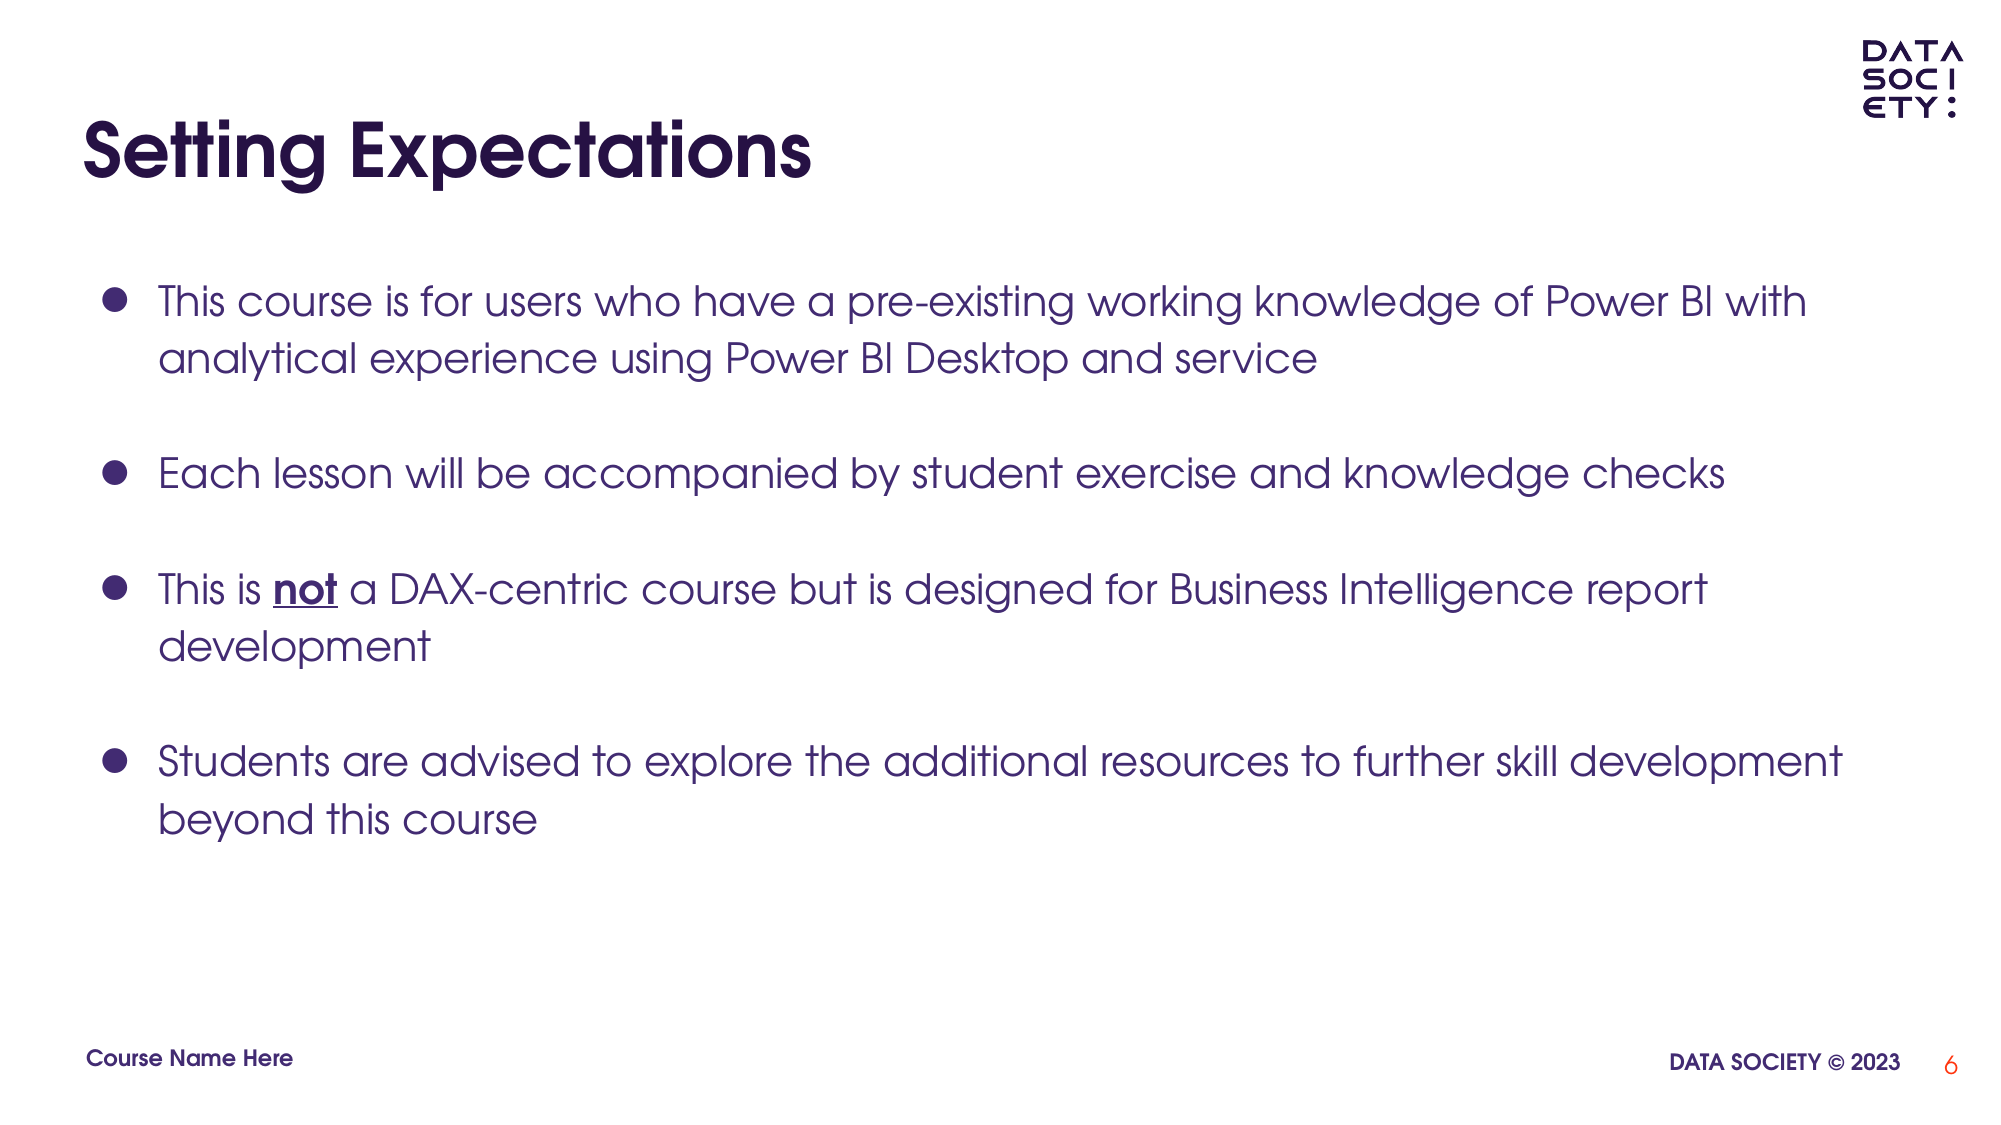

# Setting Expectations
This course is for users who have a pre-existing working knowledge of Power BI with analytical experience using Power BI Desktop and service

Each lesson will be accompanied by student exercise and knowledge checks

This is not a DAX-centric course but is designed for Business Intelligence report development

Students are advised to explore the additional resources to further skill development beyond this course

6